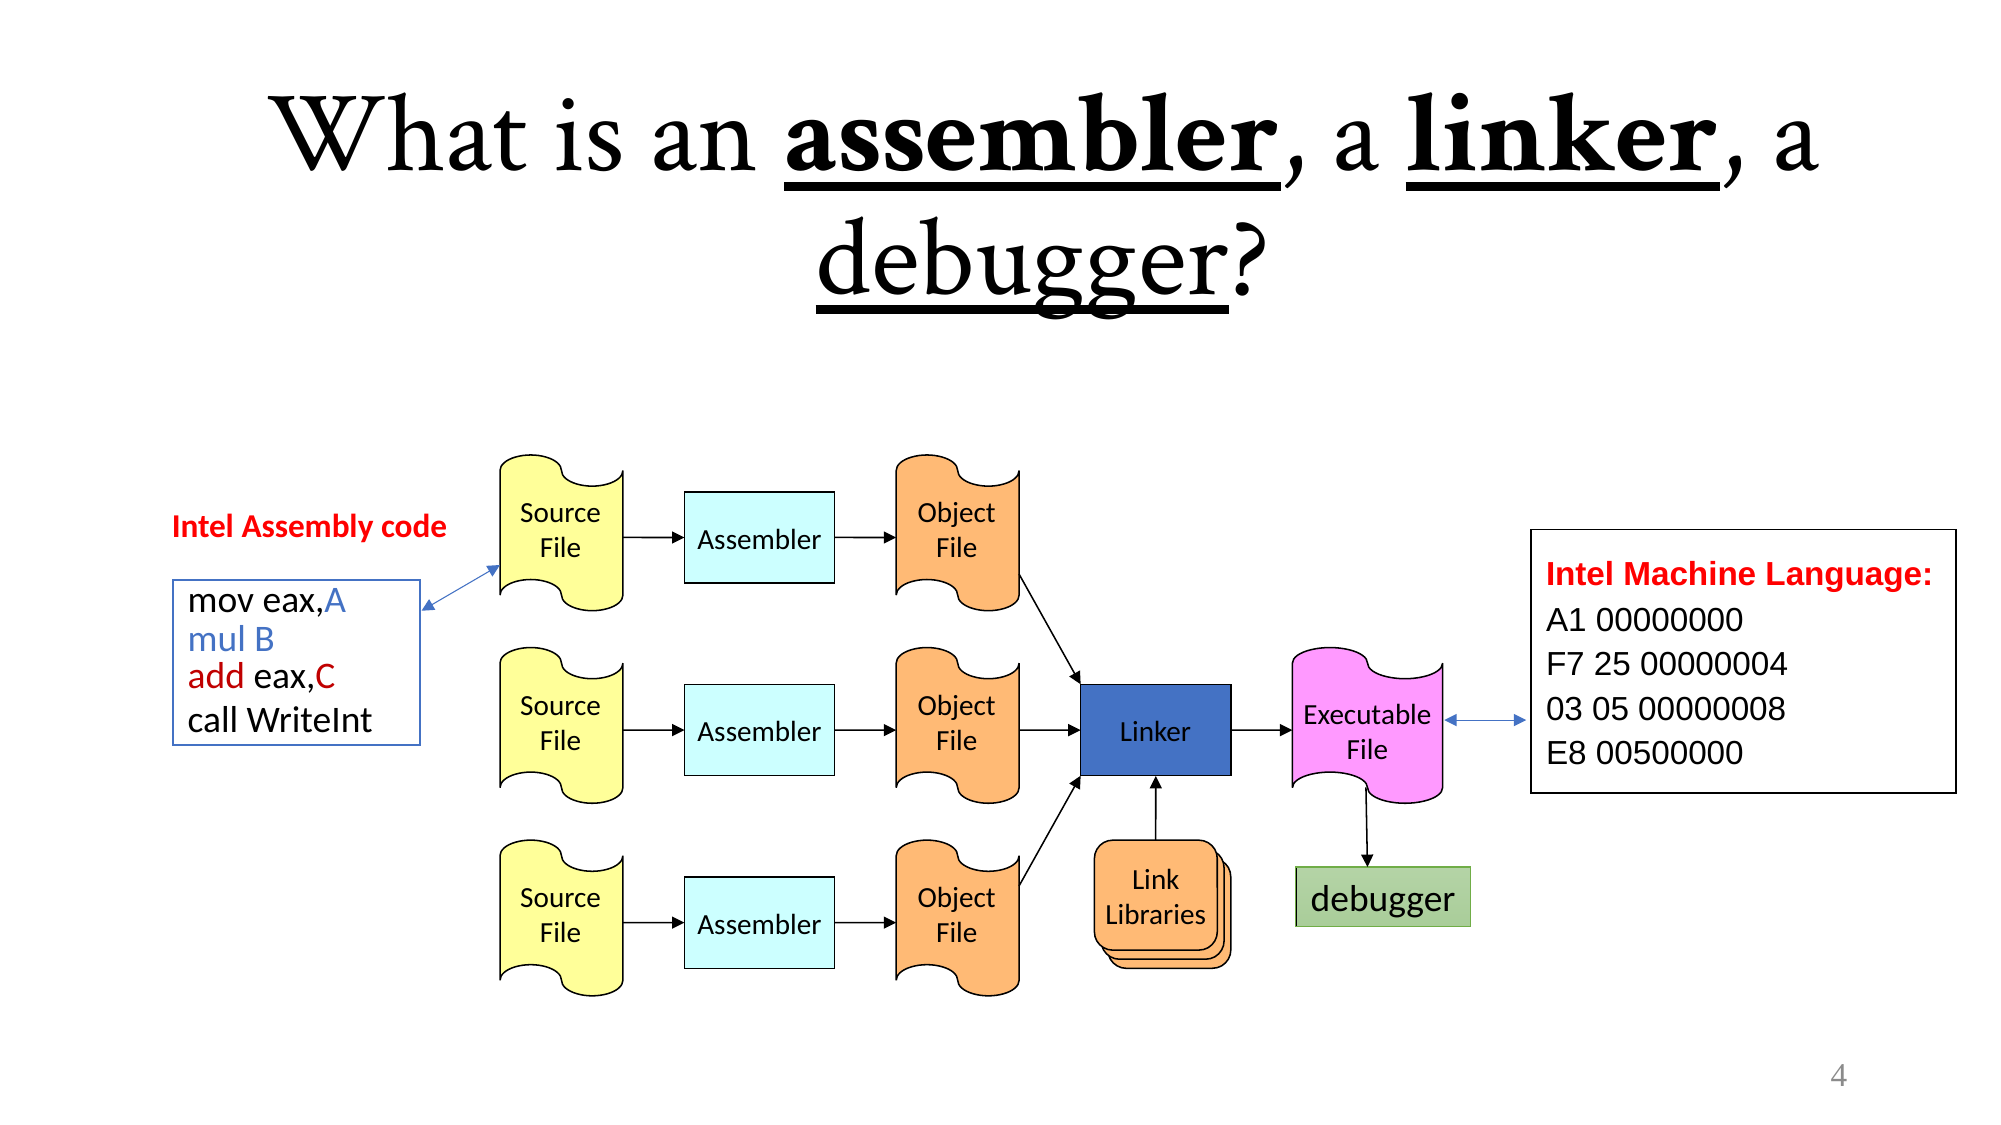

# What is an assembler, a linker, a debugger?

Source
File

Object
File
Assembler

Source
File

Object
File

Assembler
Linker
Executable
File

Source
File

Object
File
Assembler

Link
Libraries

debugger
mov eax,A
mul B
add eax,C
call WriteInt
Intel Machine Language:
A1 00000000
F7 25 00000004
03 05 00000008
E8 00500000
 Intel Assembly code
4